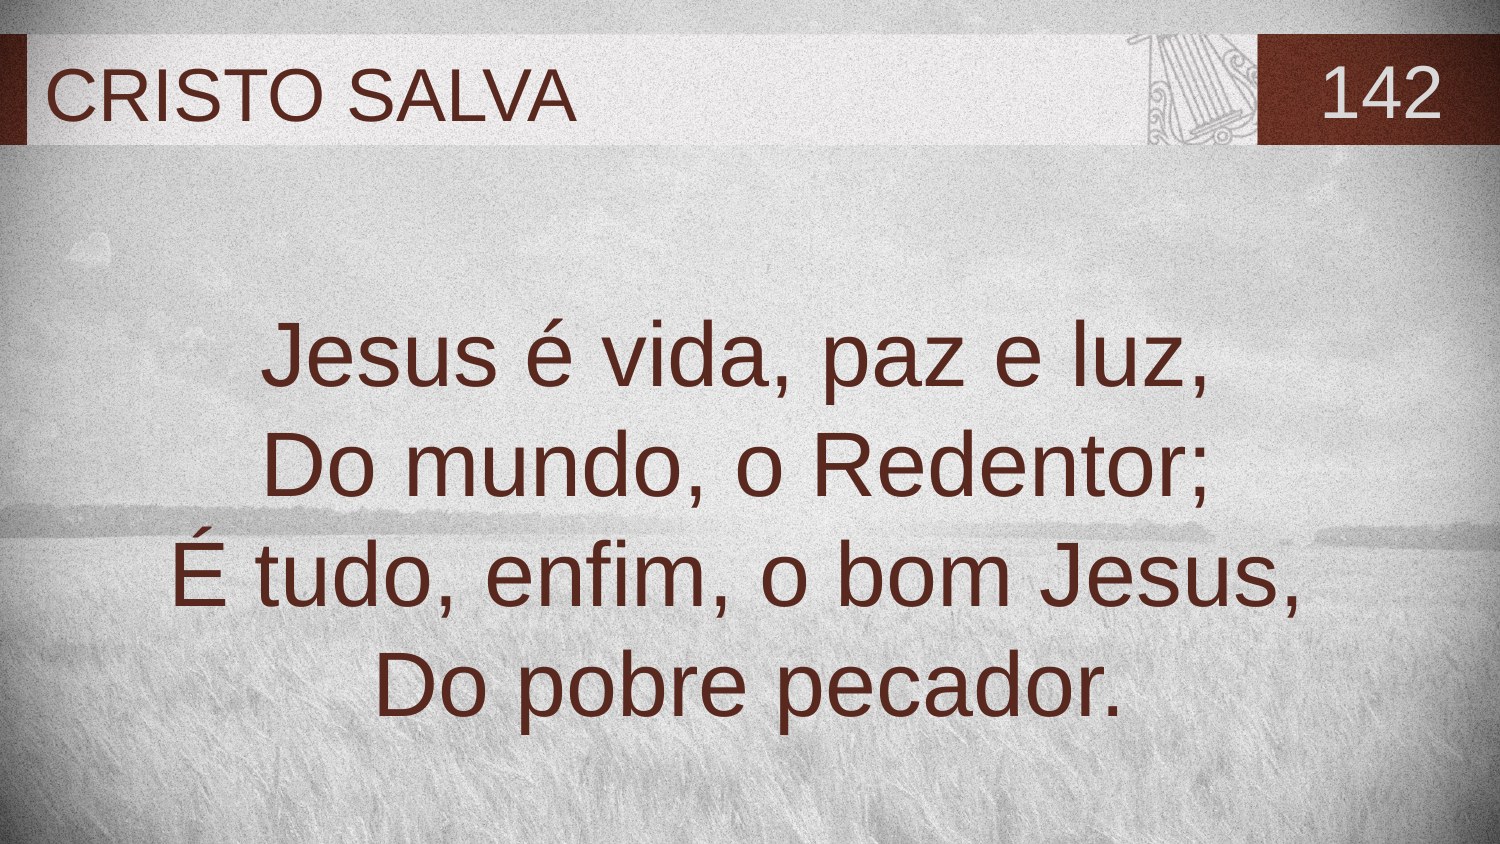

# CRISTO SALVA
142
Jesus é vida, paz e luz,
Do mundo, o Redentor;
É tudo, enfim, o bom Jesus,
Do pobre pecador.